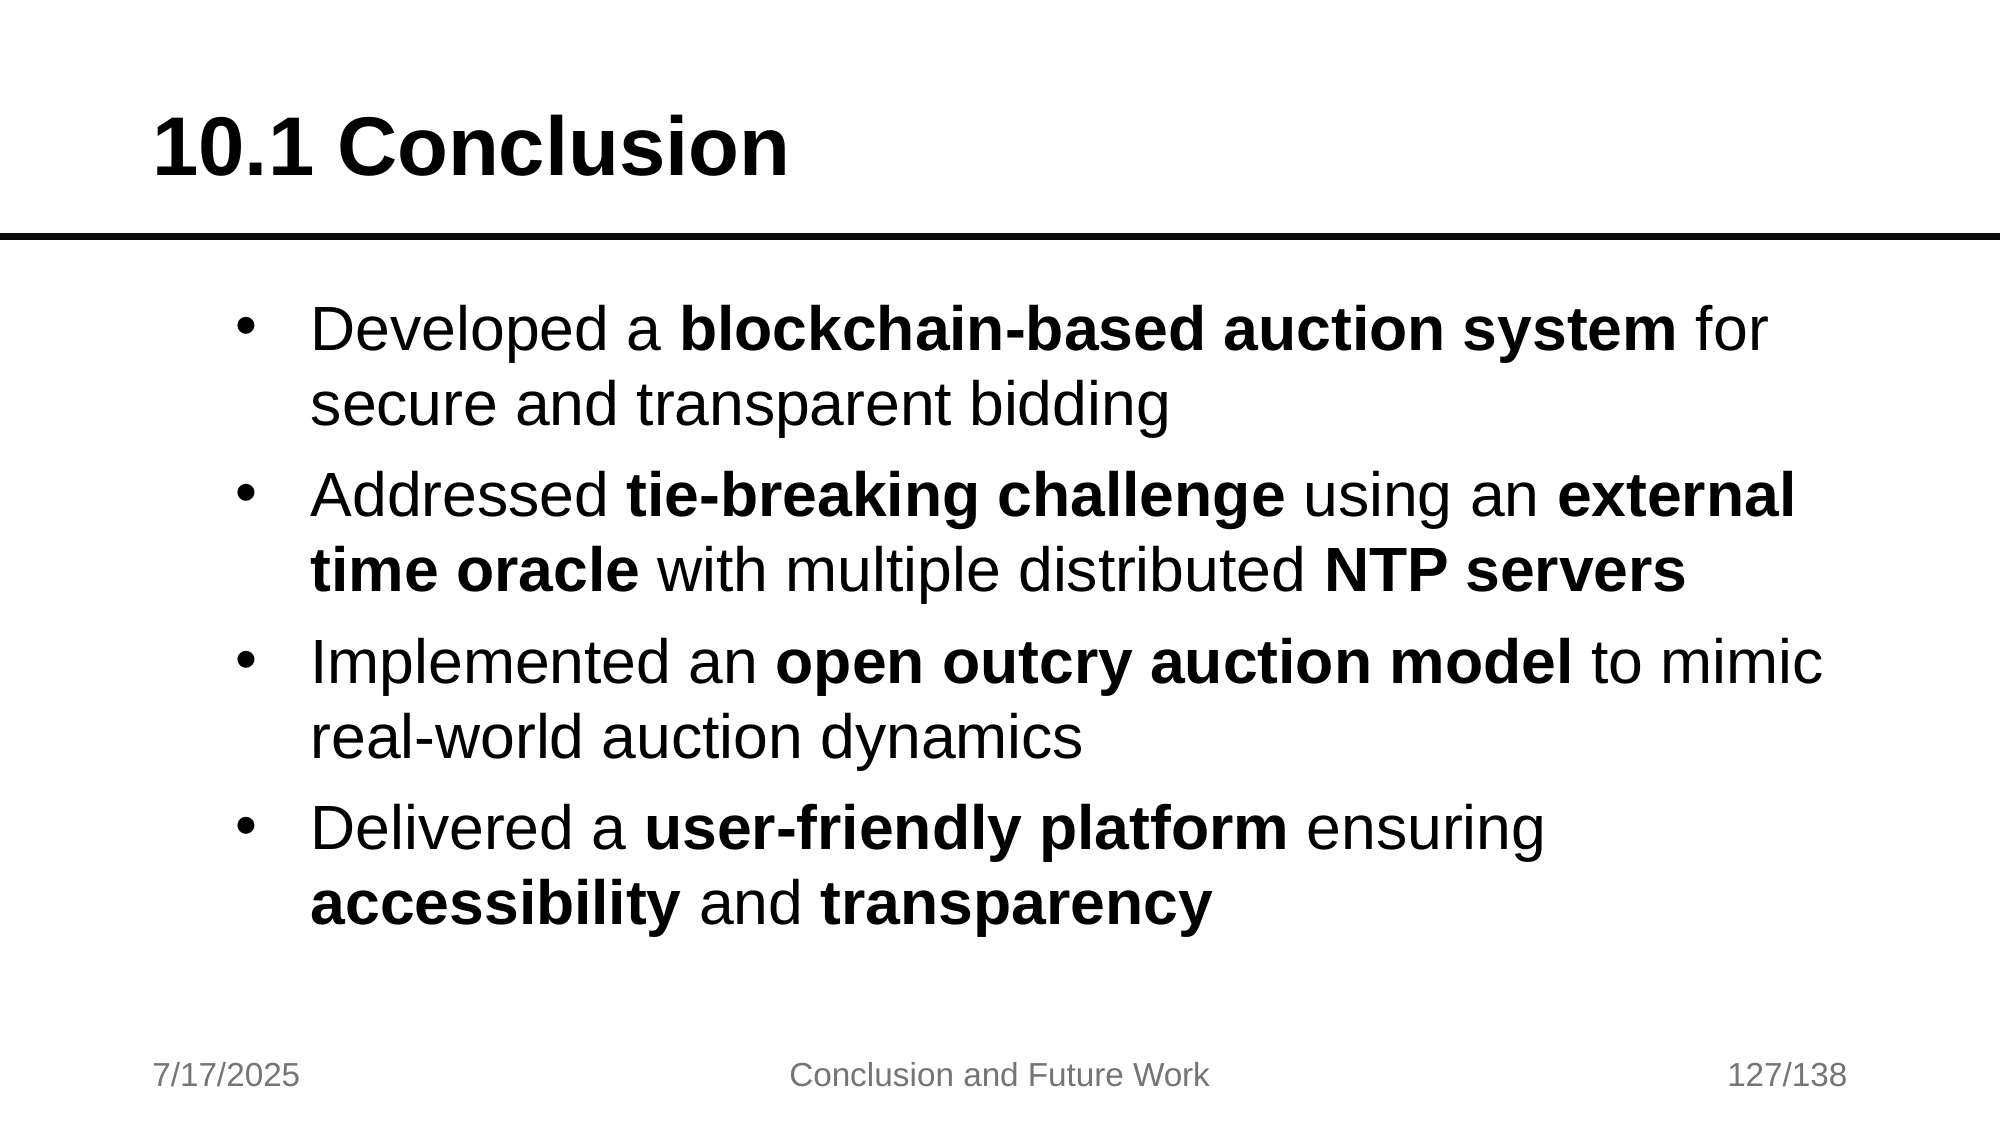

# 10.1 Conclusion
Developed a blockchain-based auction system for secure and transparent bidding
Addressed tie-breaking challenge using an external time oracle with multiple distributed NTP servers
Implemented an open outcry auction model to mimic real-world auction dynamics
Delivered a user-friendly platform ensuring accessibility and transparency

7/17/2025
Conclusion and Future Work
127/138